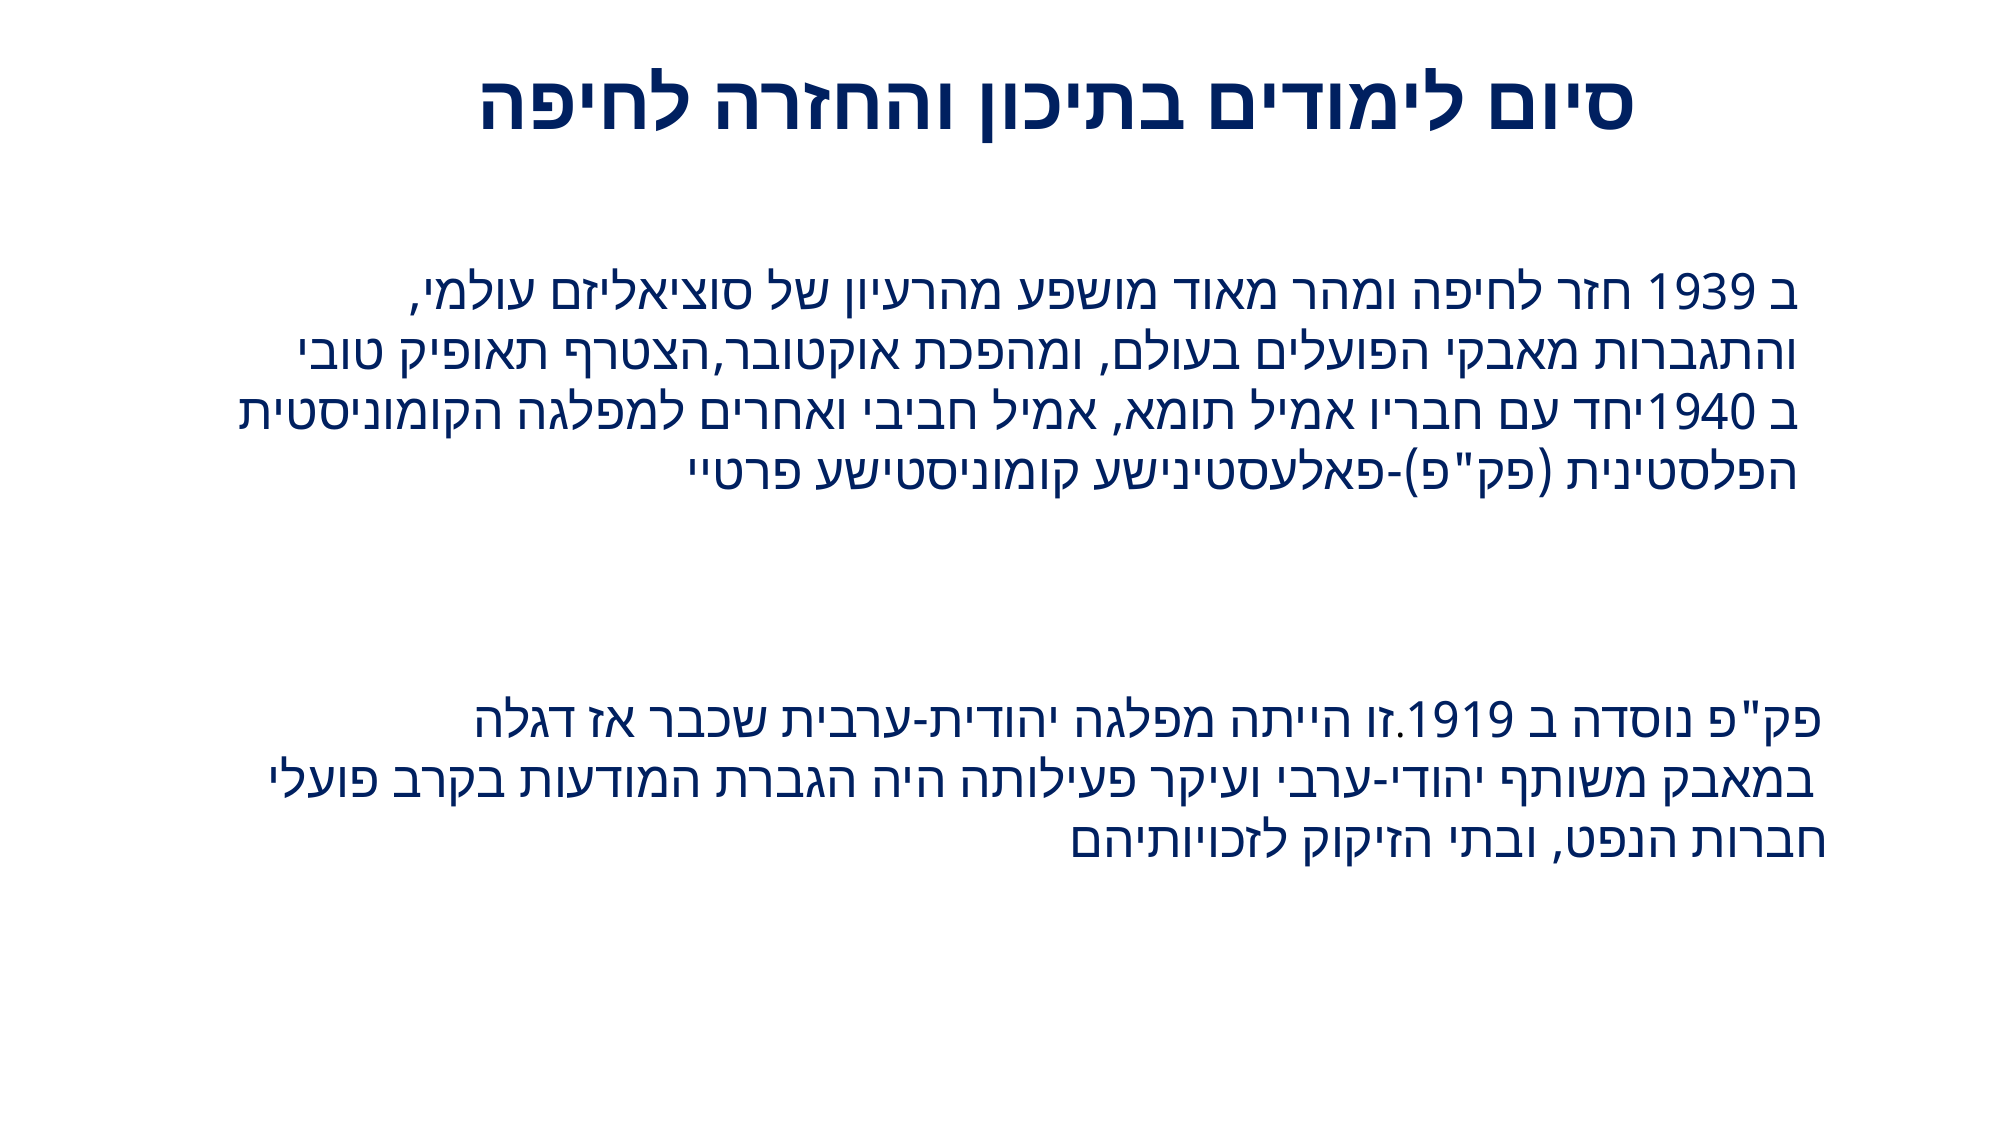

סיום לימודים בתיכון והחזרה לחיפה
ב 1939 חזר לחיפה ומהר מאוד מושפע מהרעיון של סוציאליזם עולמי,
והתגברות מאבקי הפועלים בעולם, ומהפכת אוקטובר,הצטרף תאופיק טובי
ב 1940יחד עם חבריו אמיל תומא, אמיל חביבי ואחרים למפלגה הקומוניסטית
הפלסטינית (פק"פ)-פאלעסטינישע קומוניסטישע פרטיי

      פק"פ נוסדה ב 1919.זו הייתה מפלגה יהודית-ערבית שכבר אז דגלה
     במאבק משותף יהודי-ערבי ועיקר פעילותה היה הגברת המודעות בקרב פועלי
    חברות הנפט, ובתי הזיקוק לזכויותיהם